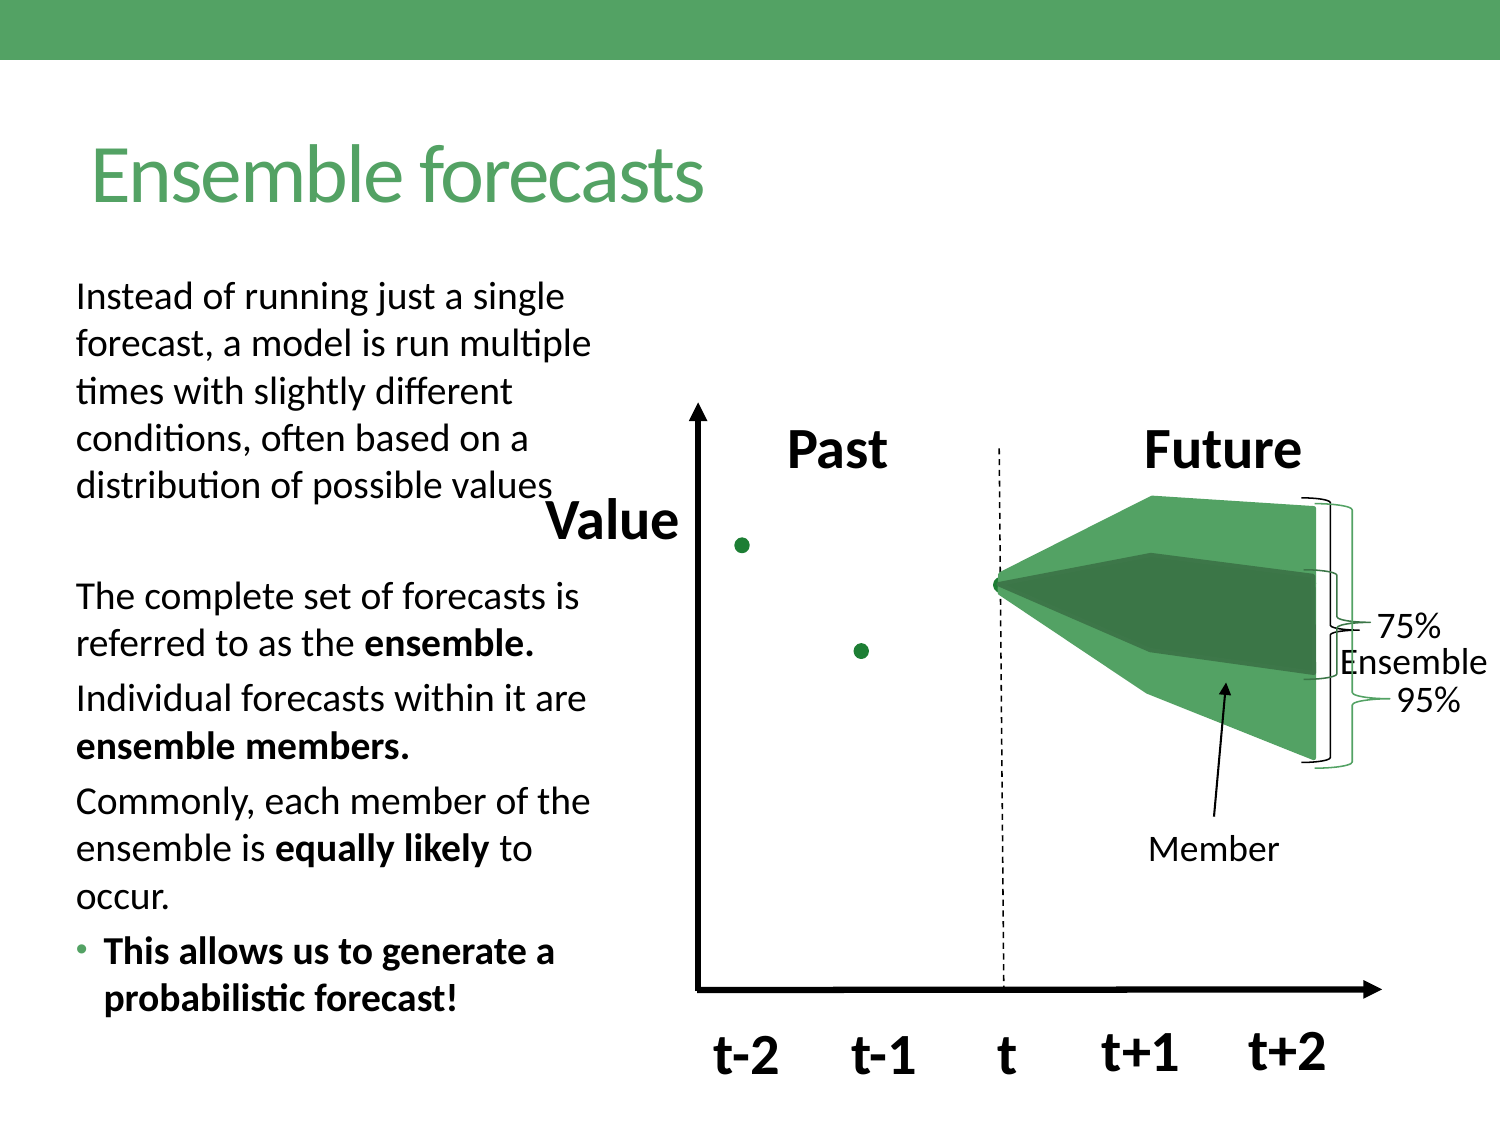

# Ensemble forecasts
Instead of running just a single forecast, a model is run multiple times with slightly different conditions, often based on a distribution of possible values

The complete set of forecasts is referred to as the ensemble.
Individual forecasts within it are ensemble members.
Commonly, each member of the ensemble is equally likely to occur.
This allows us to generate a probabilistic forecast!
Value
t+2
t+1
t-2
t
t-1
Past
Future

Ensemble

95%

75%

Member